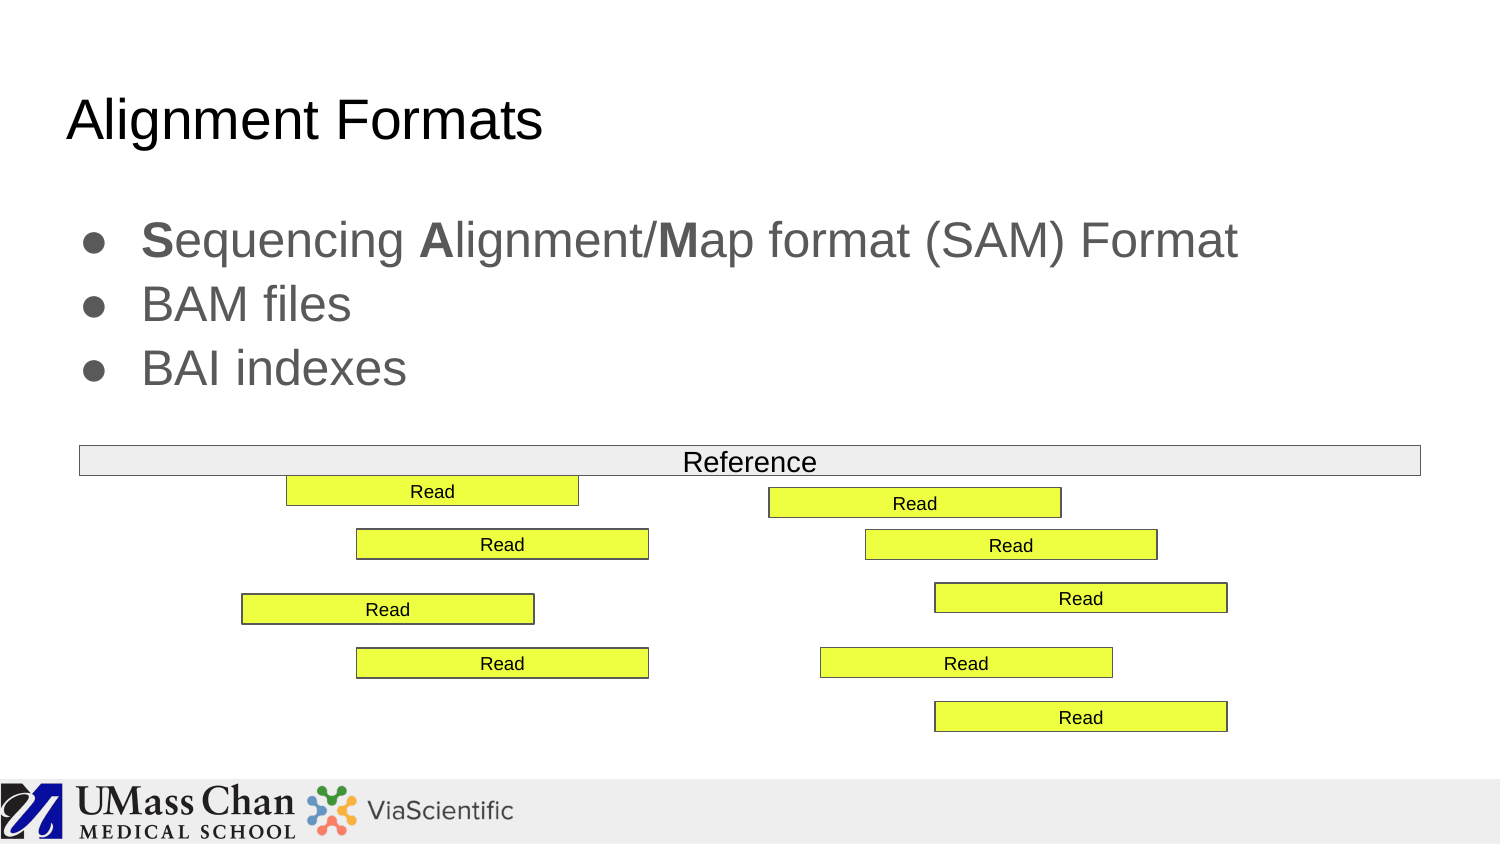

# Alignment Formats
Sequencing Alignment/Map format (SAM) Format
BAM files
BAI indexes
Reference
Read
Read
Read
Read
Read
Read
Read
Read
Read